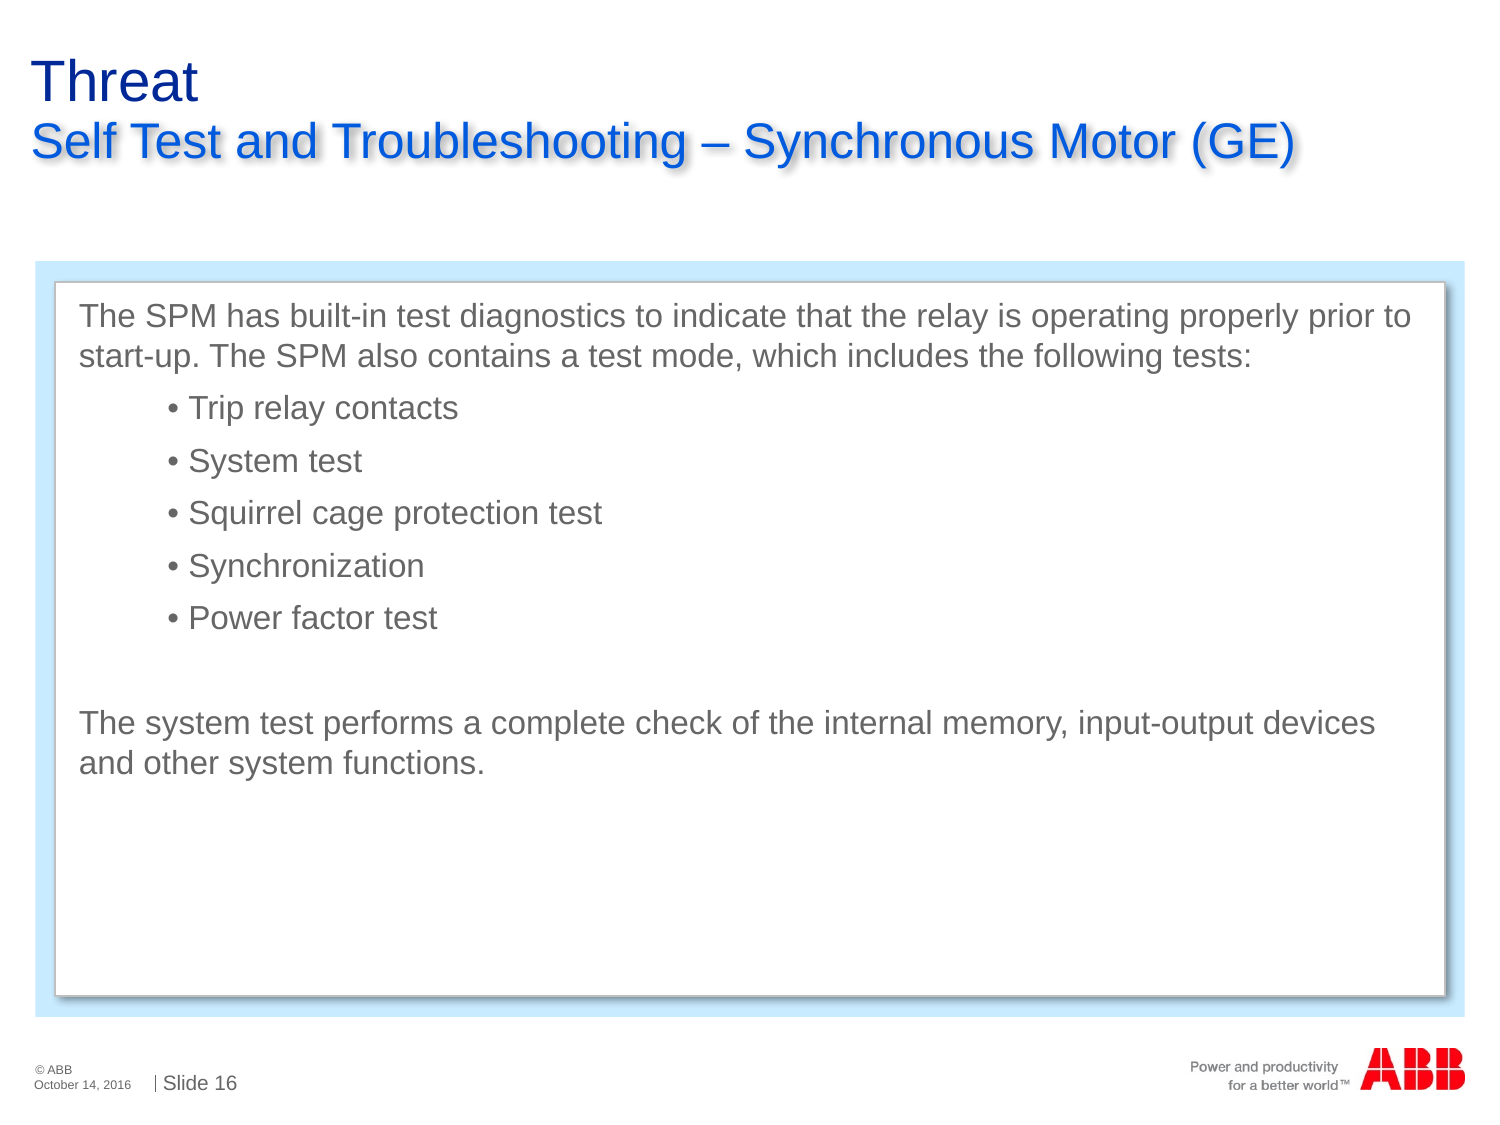

# Threat
Self Test and Troubleshooting – Synchronous Motor (GE)
The SPM has built-in test diagnostics to indicate that the relay is operating properly prior to start-up. The SPM also contains a test mode, which includes the following tests:
• Trip relay contacts
• System test
• Squirrel cage protection test
• Synchronization
• Power factor test

The system test performs a complete check of the internal memory, input-output devices and other system functions.

16

October 14, 2016